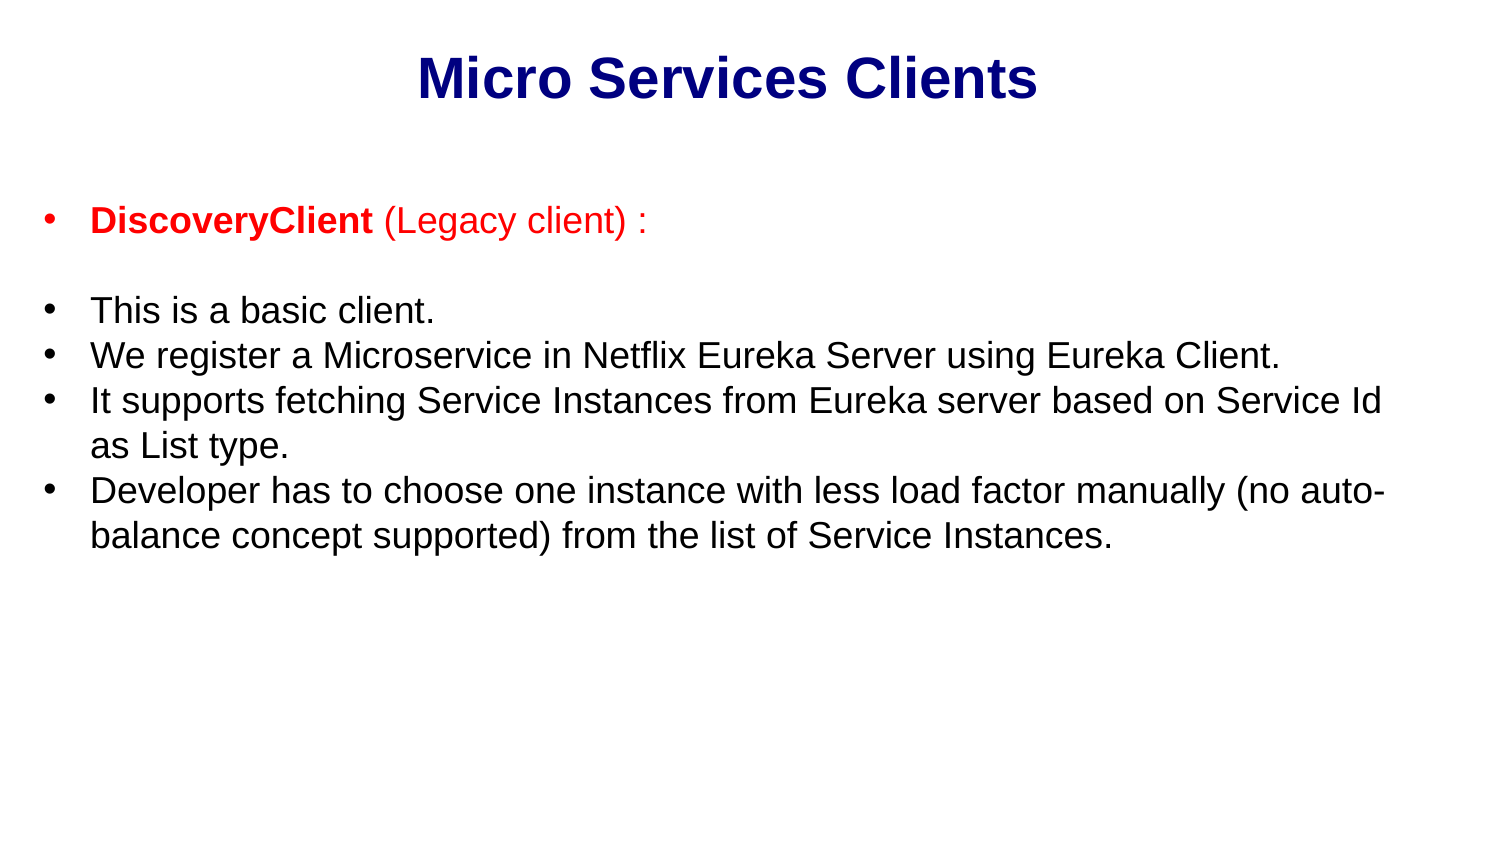

Micro Services Clients
DiscoveryClient (Legacy client) :

This is a basic client.
We register a Microservice in Netflix Eureka Server using Eureka Client.
It supports fetching Service Instances from Eureka server based on Service Id as List type.
Developer has to choose one instance with less load factor manually (no auto-balance concept supported) from the list of Service Instances.